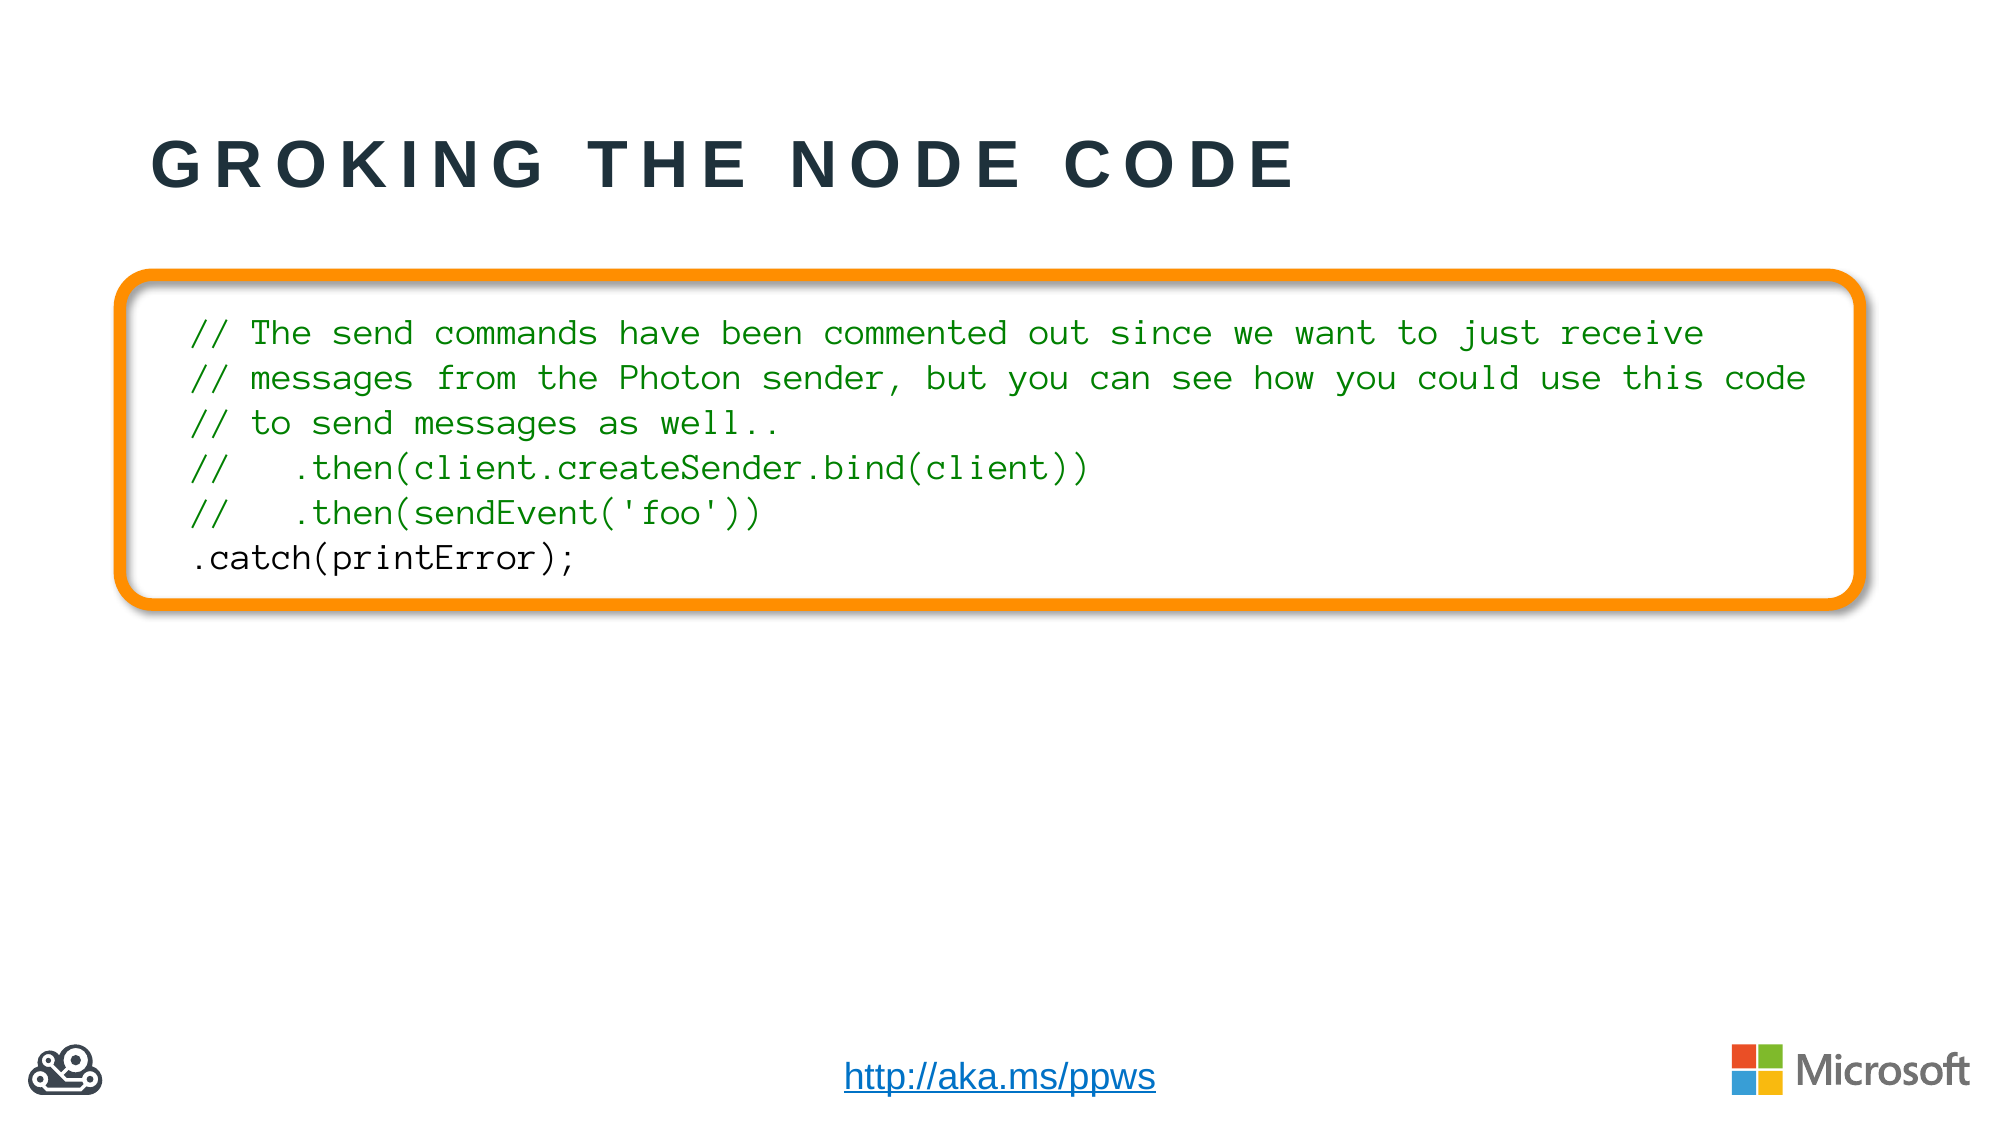

# Groking the node code

  // The send commands have been commented out since we want to just receive
  // messages from the Photon sender, but you can see how you could use this code
  // to send messages as well..
  //   .then(client.createSender.bind(client))
  //   .then(sendEvent('foo'))
  .catch(printError);